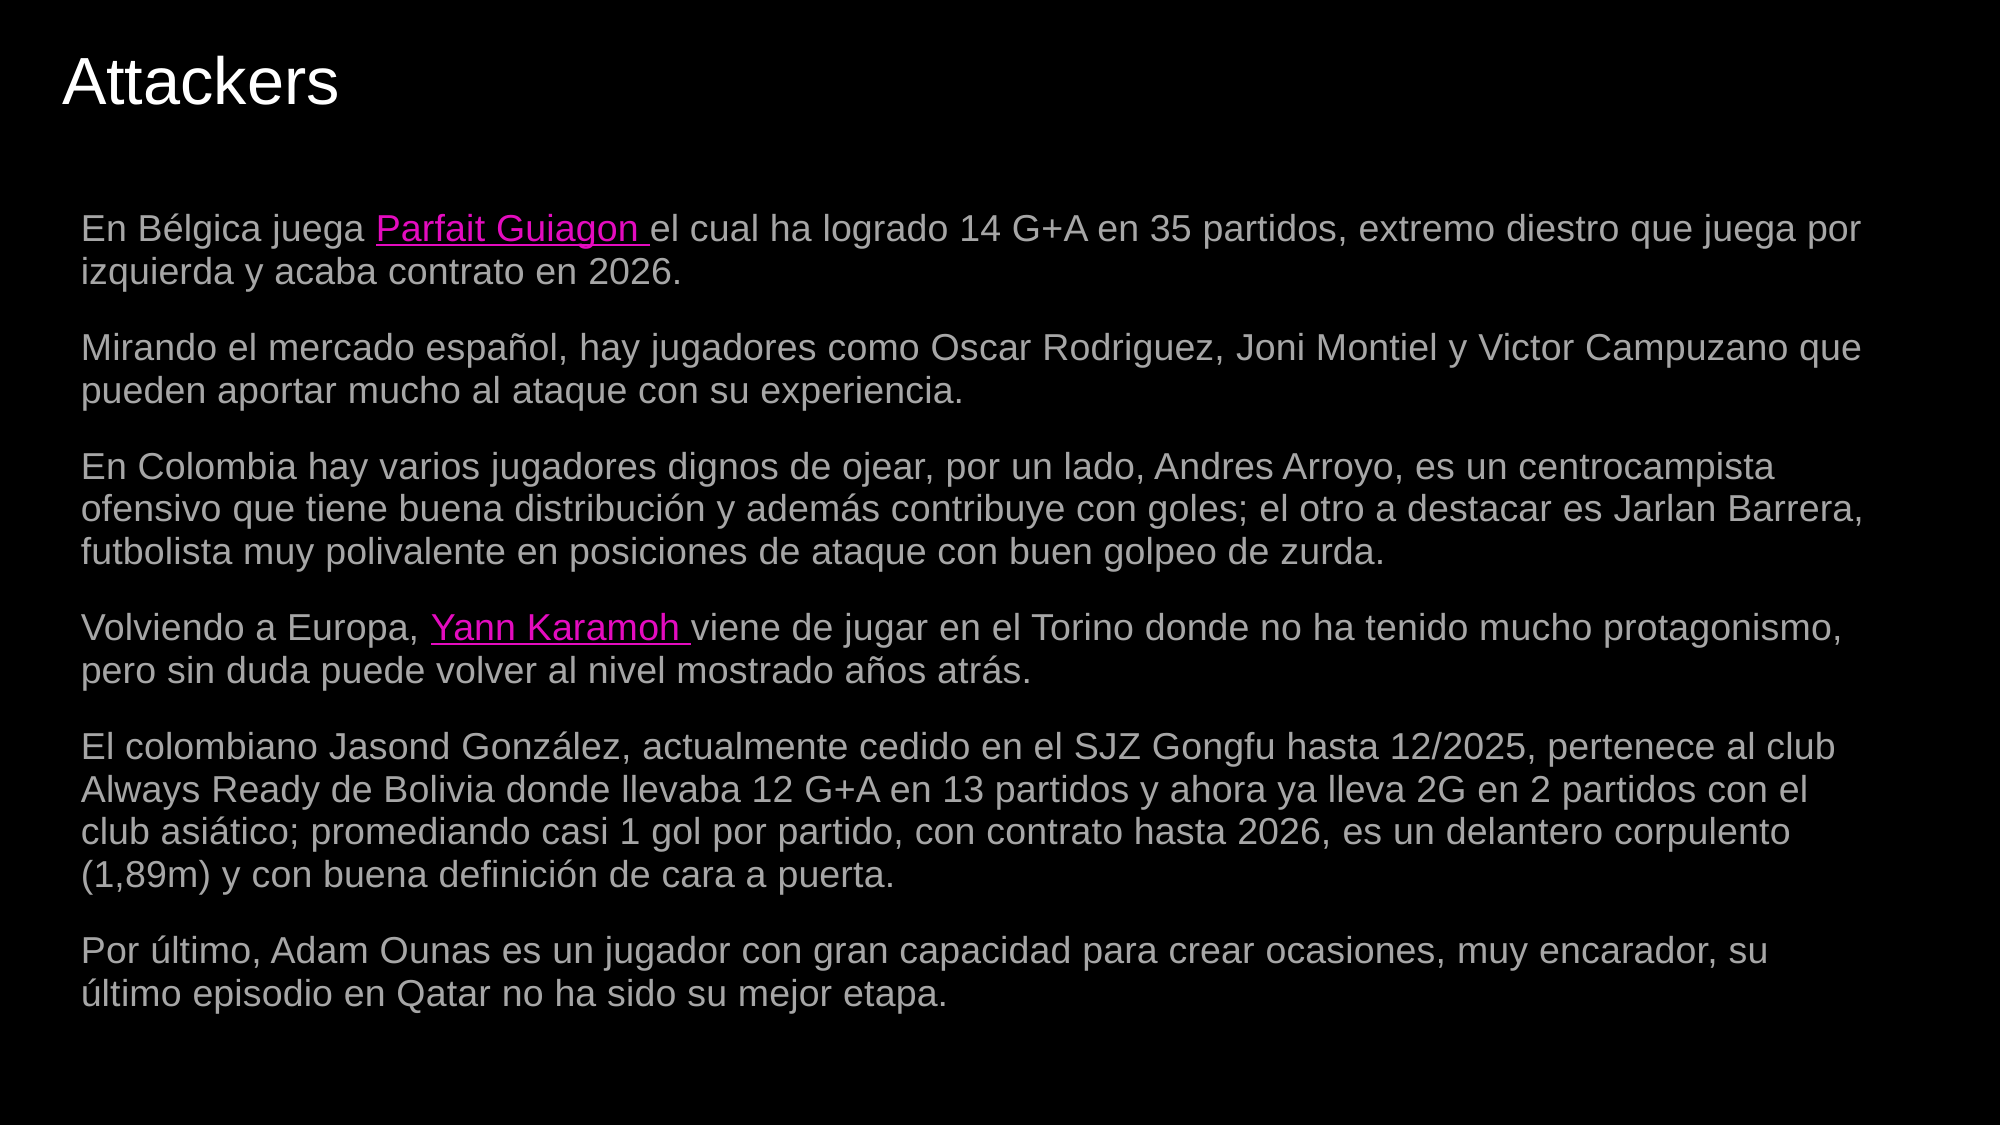

Attackers
En Bélgica juega Parfait Guiagon el cual ha logrado 14 G+A en 35 partidos, extremo diestro que juega por izquierda y acaba contrato en 2026.
Mirando el mercado español, hay jugadores como Oscar Rodriguez, Joni Montiel y Victor Campuzano que pueden aportar mucho al ataque con su experiencia.
En Colombia hay varios jugadores dignos de ojear, por un lado, Andres Arroyo, es un centrocampista ofensivo que tiene buena distribución y además contribuye con goles; el otro a destacar es Jarlan Barrera, futbolista muy polivalente en posiciones de ataque con buen golpeo de zurda.
Volviendo a Europa, Yann Karamoh viene de jugar en el Torino donde no ha tenido mucho protagonismo, pero sin duda puede volver al nivel mostrado años atrás.
El colombiano Jasond González, actualmente cedido en el SJZ Gongfu hasta 12/2025, pertenece al club Always Ready de Bolivia donde llevaba 12 G+A en 13 partidos y ahora ya lleva 2G en 2 partidos con el club asiático; promediando casi 1 gol por partido, con contrato hasta 2026, es un delantero corpulento (1,89m) y con buena definición de cara a puerta.
Por último, Adam Ounas es un jugador con gran capacidad para crear ocasiones, muy encarador, su último episodio en Qatar no ha sido su mejor etapa.